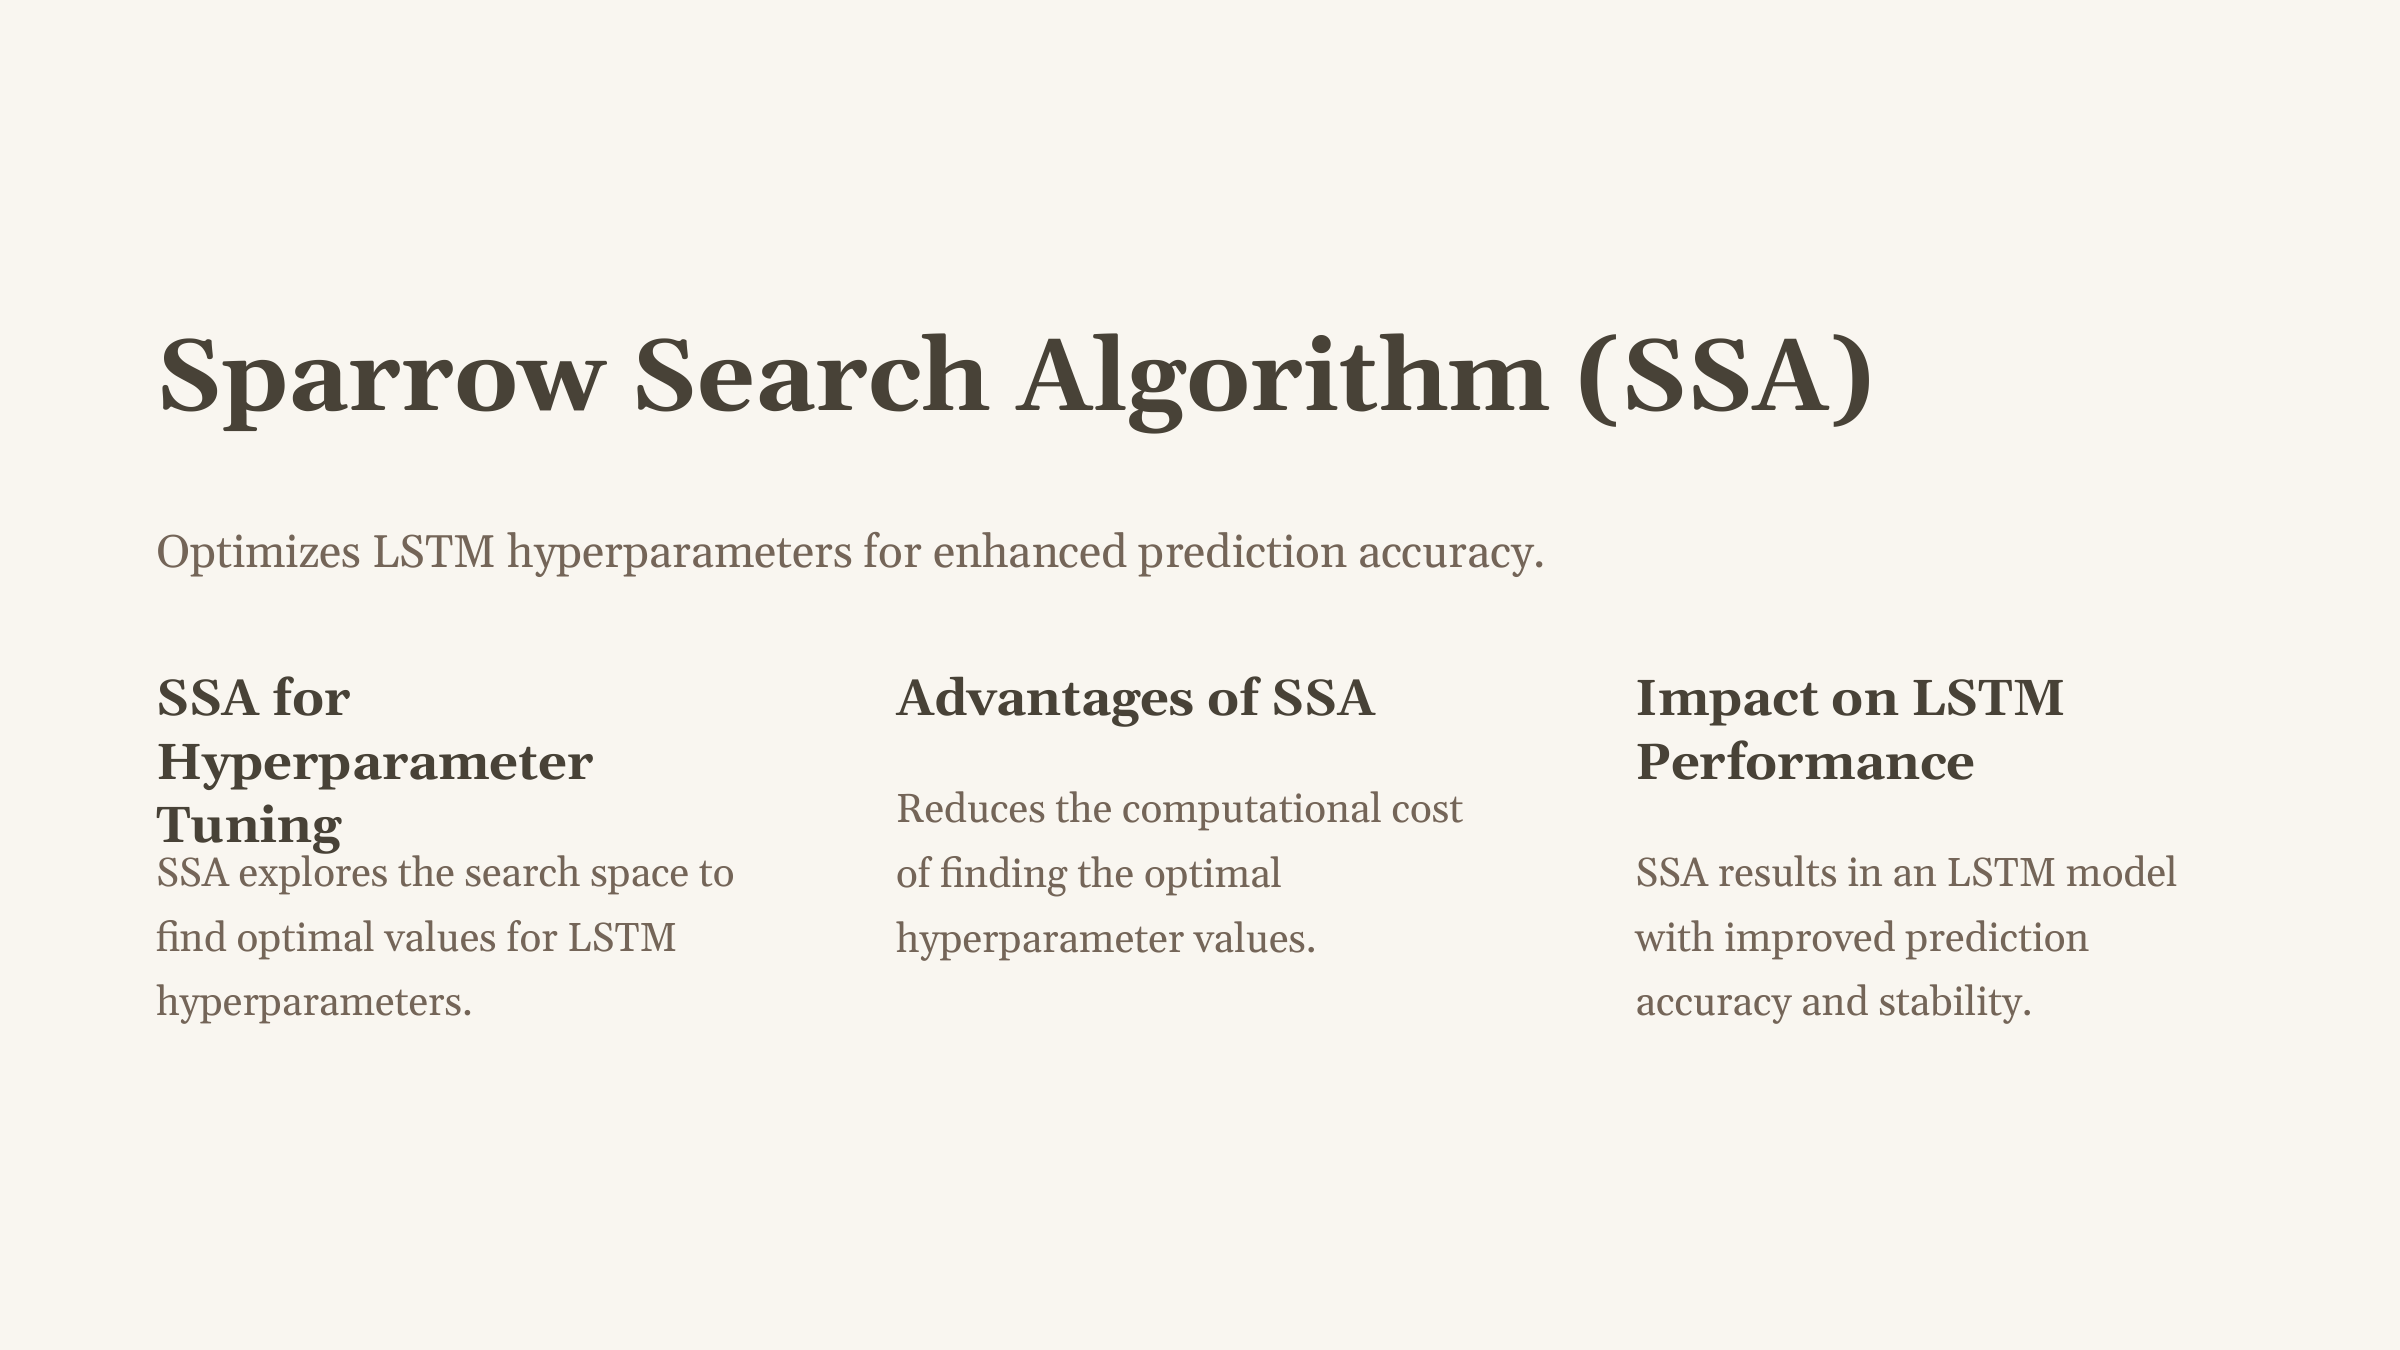

Sparrow Search Algorithm (SSA)
Optimizes LSTM hyperparameters for enhanced prediction accuracy.
SSA for Hyperparameter Tuning
Advantages of SSA
Impact on LSTM Performance
Reduces the computational cost of finding the optimal hyperparameter values.
SSA explores the search space to find optimal values for LSTM hyperparameters.
SSA results in an LSTM model with improved prediction accuracy and stability.